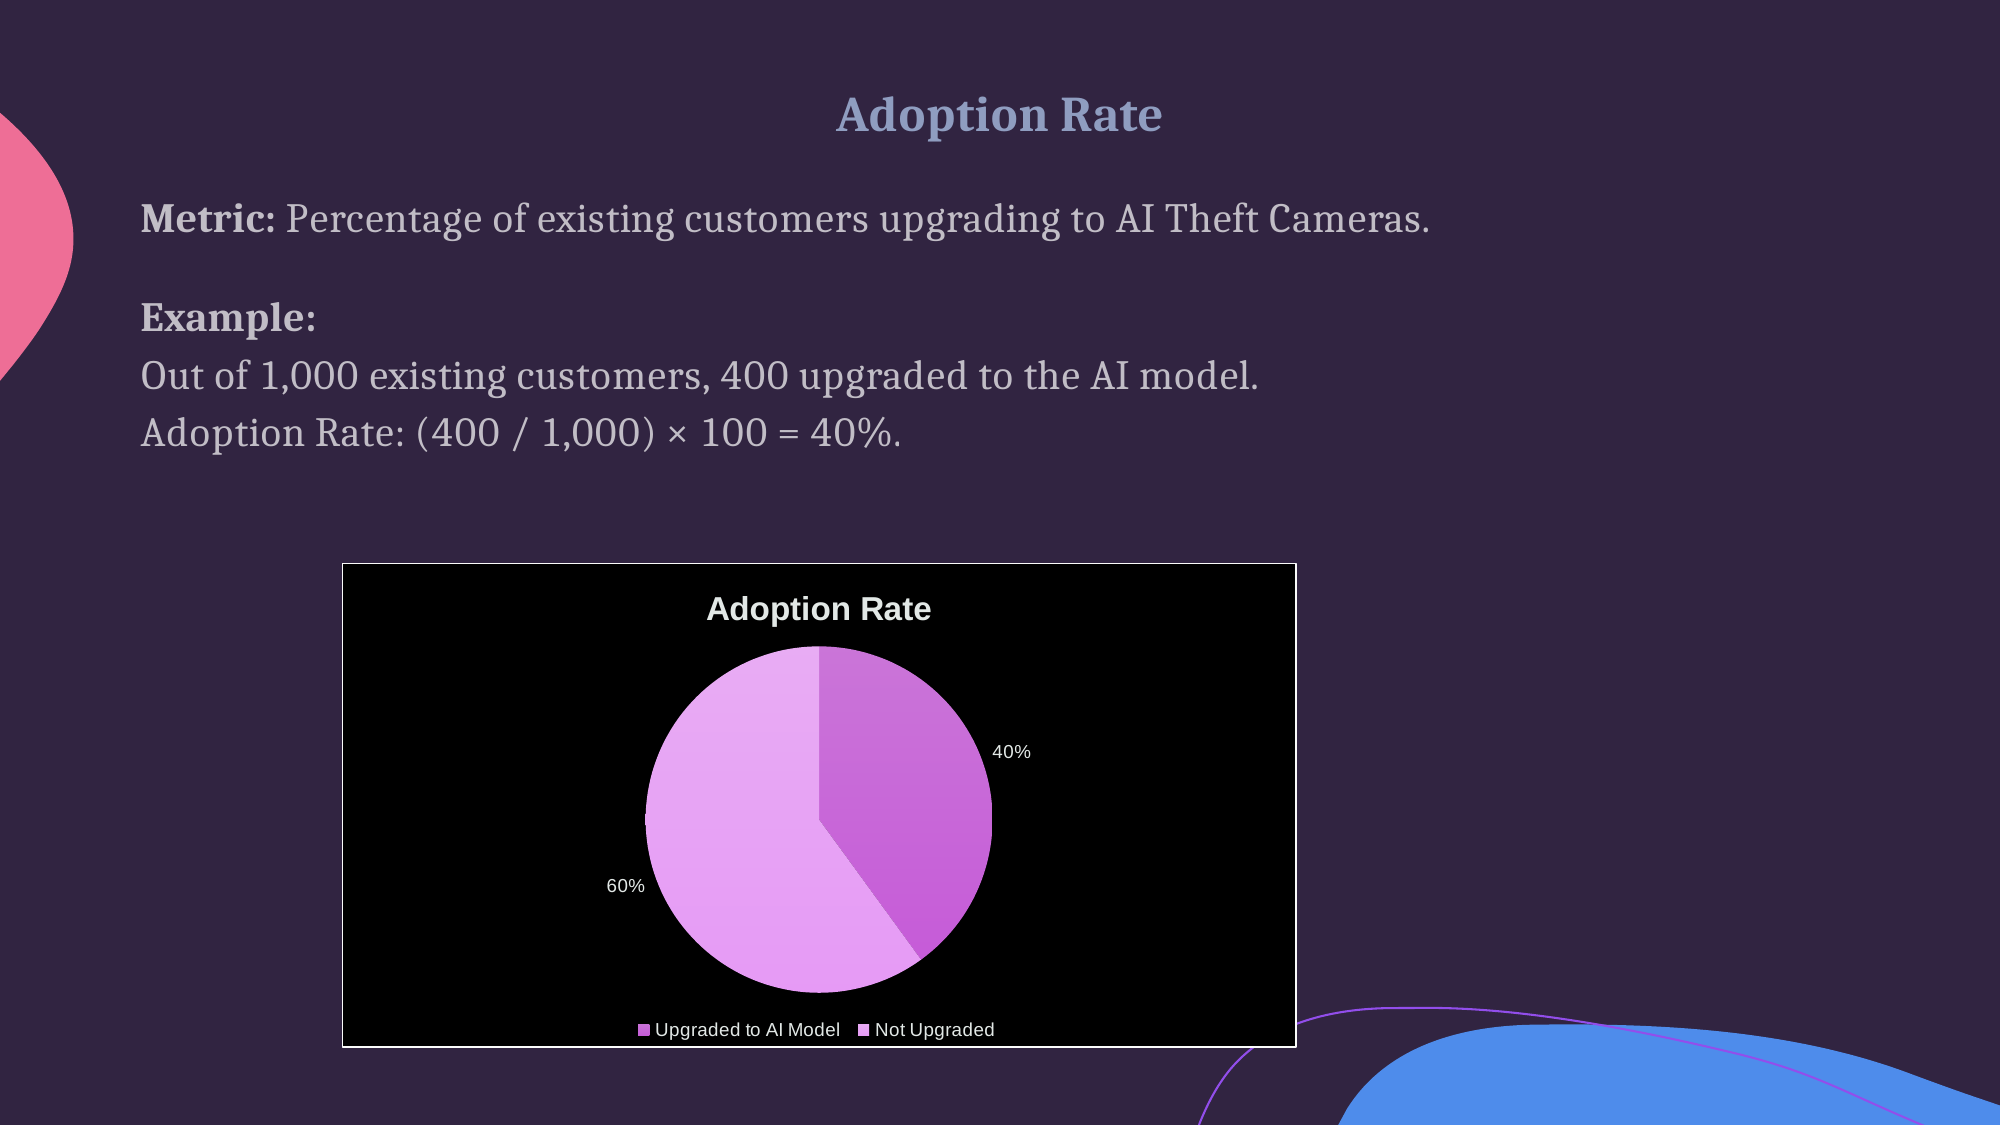

Adoption Rate
Metric: Percentage of existing customers upgrading to AI Theft Cameras.
Example:
Out of 1,000 existing customers, 400 upgraded to the AI model.
Adoption Rate: (400 / 1,000) × 100 = 40%.

### Chart: Adoption Rate

| Category |  |
|---|---|
| Upgraded to AI Model  | 0.4 |
| Not Upgraded  | 0.6000000000000002 |